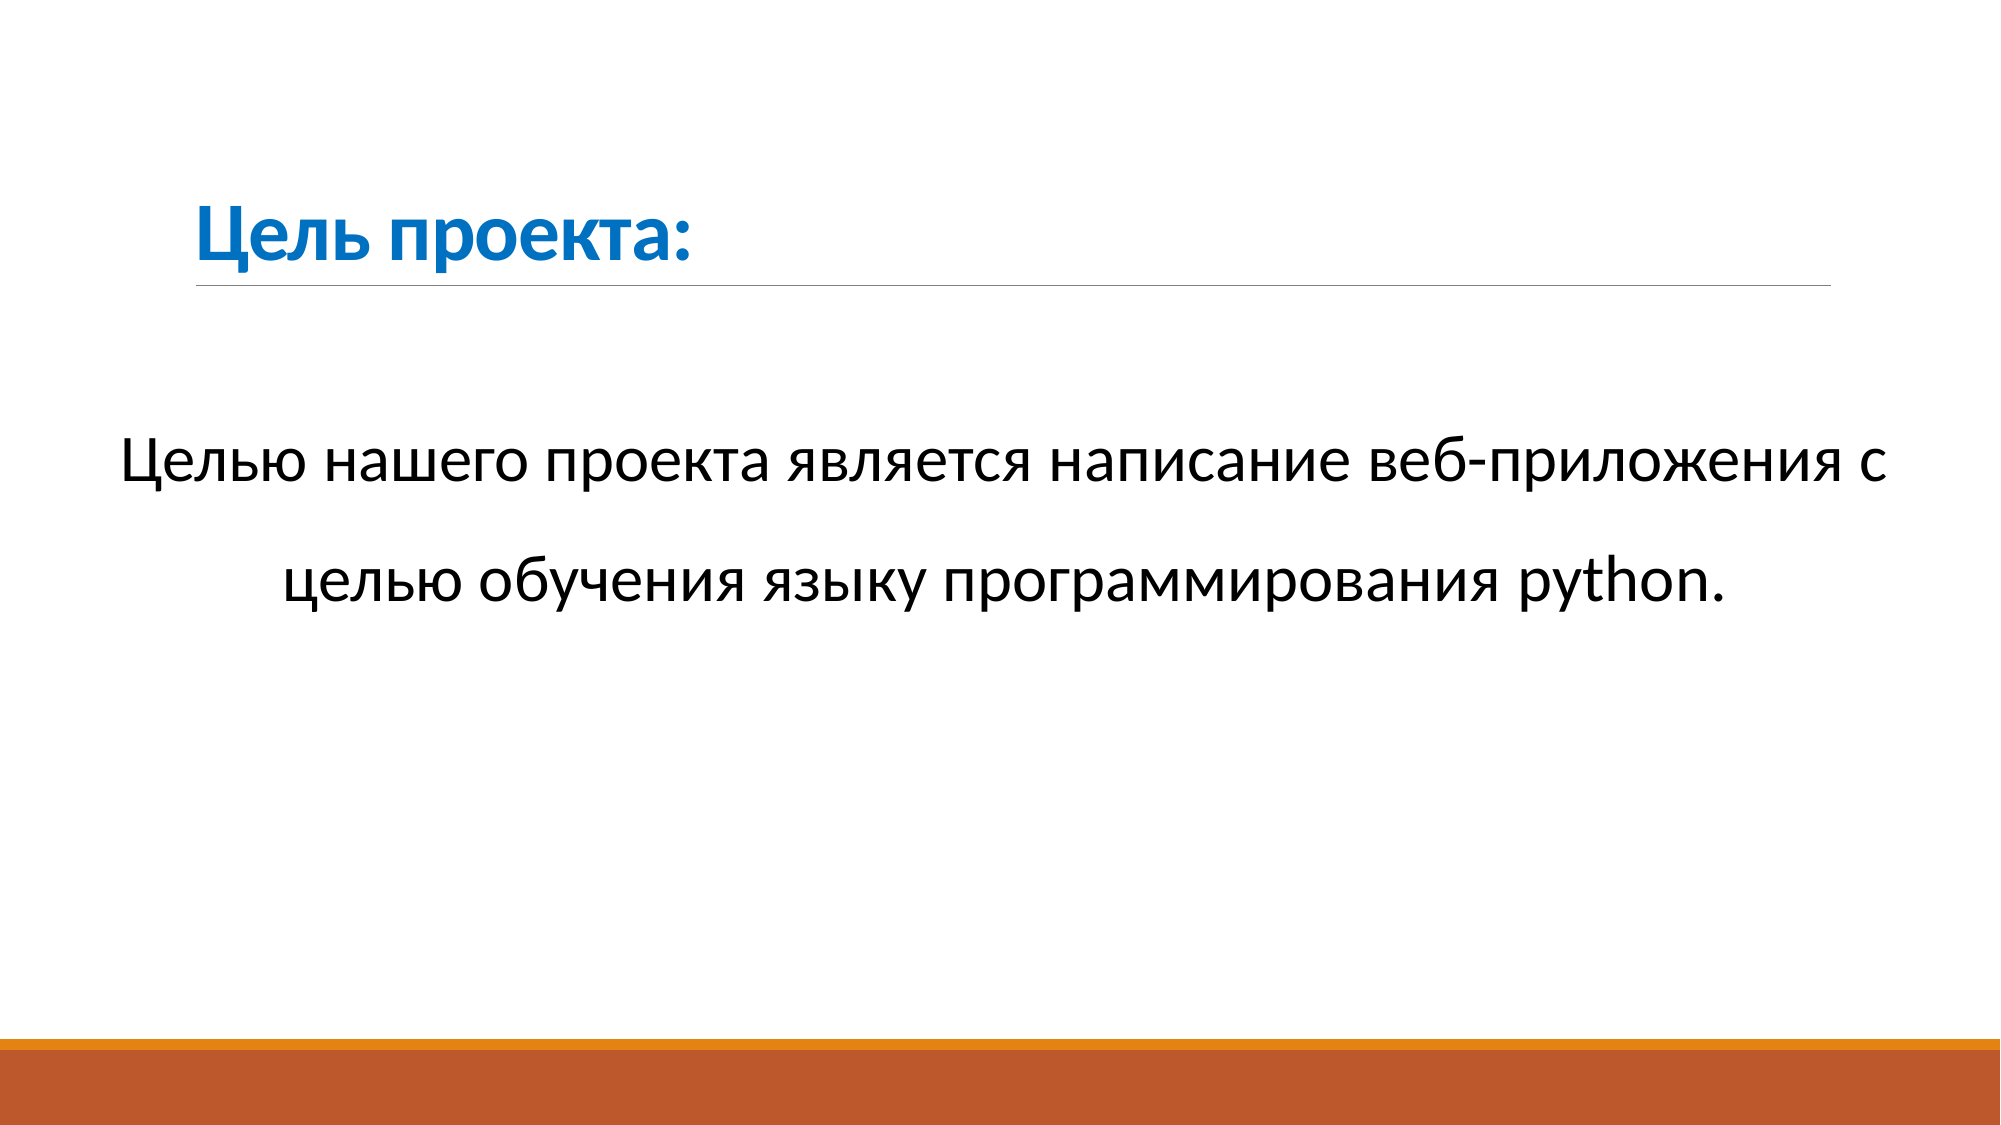

# Цель проекта:
Целью нашего проекта является написание веб-приложения с целью обучения языку программирования python.